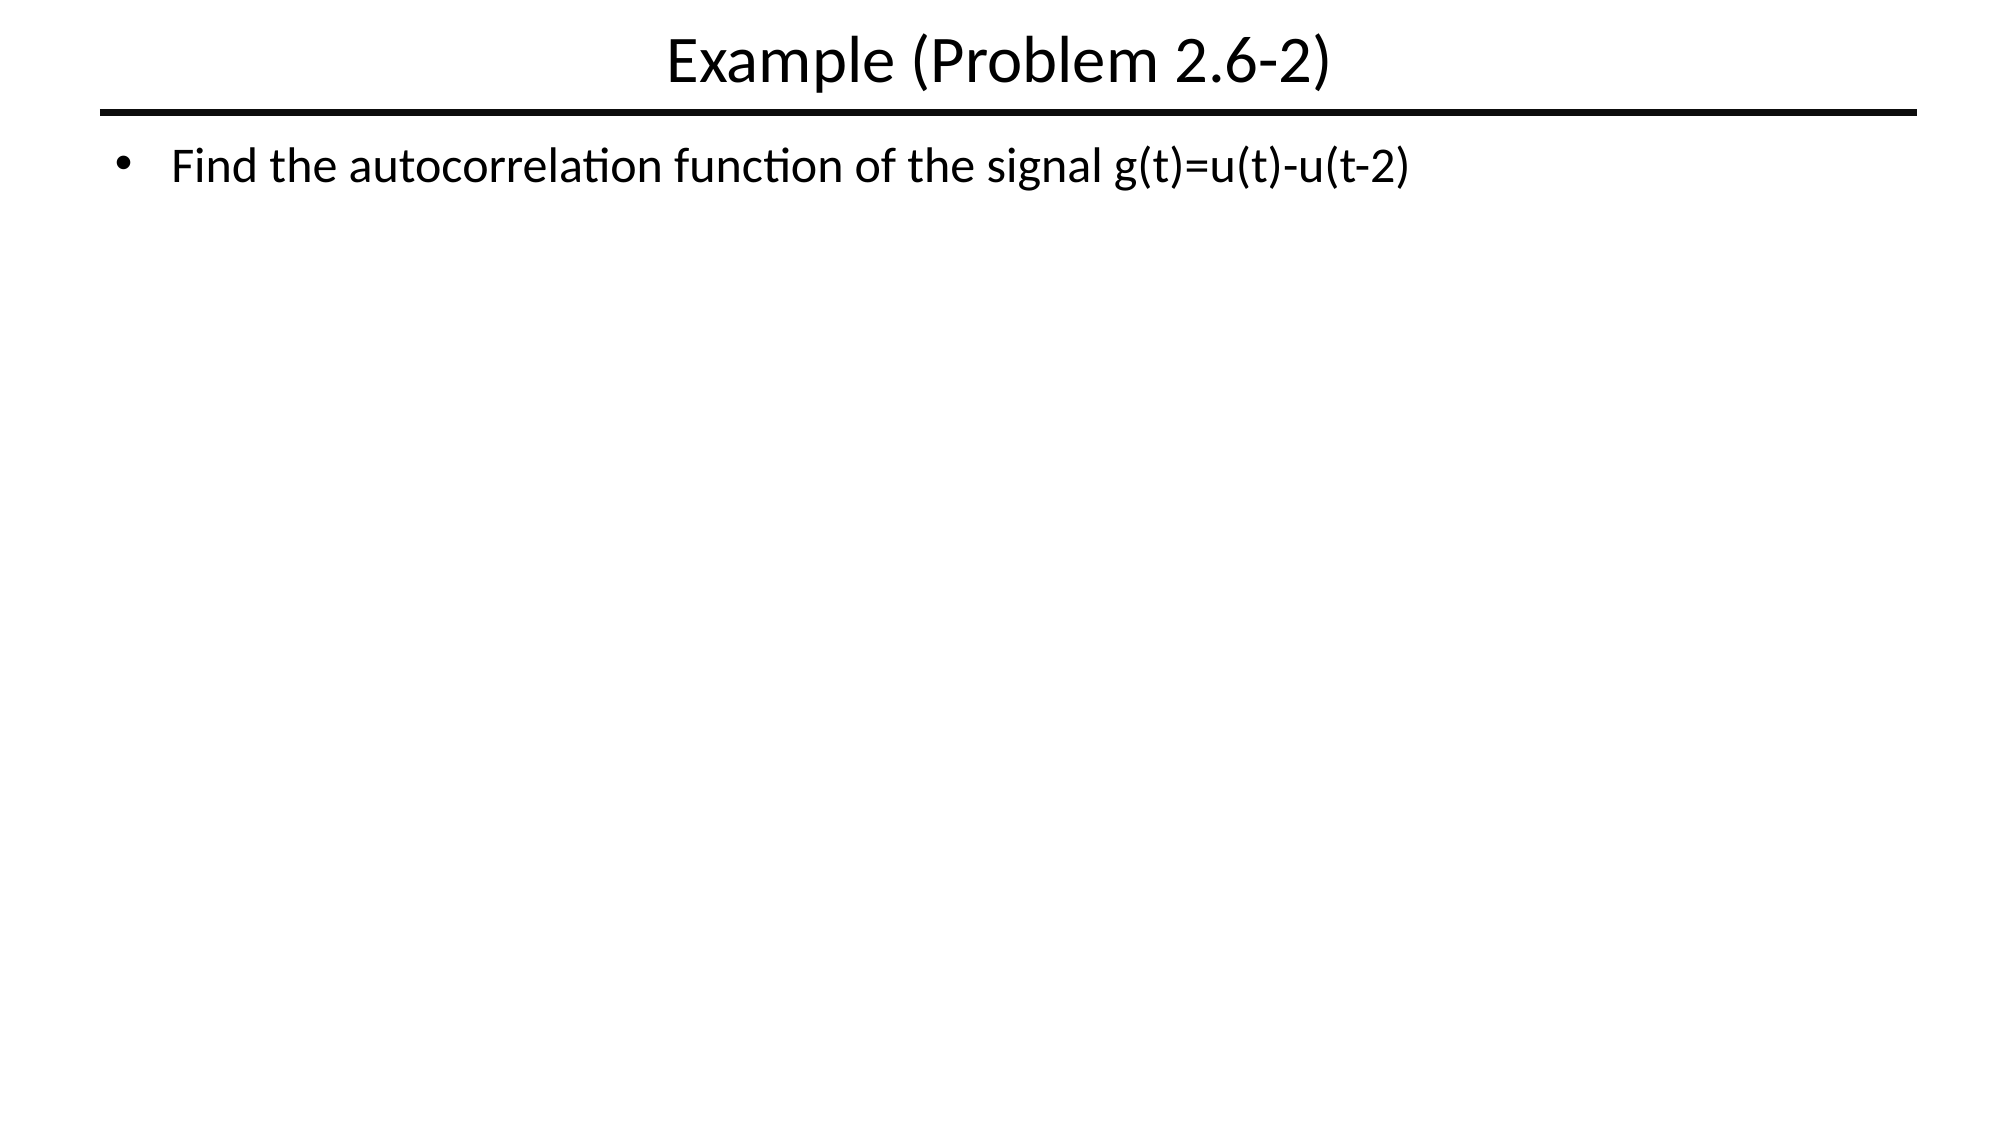

# Example (Problem 2.6-2)
Find the autocorrelation function of the signal g(t)=u(t)-u(t-2)